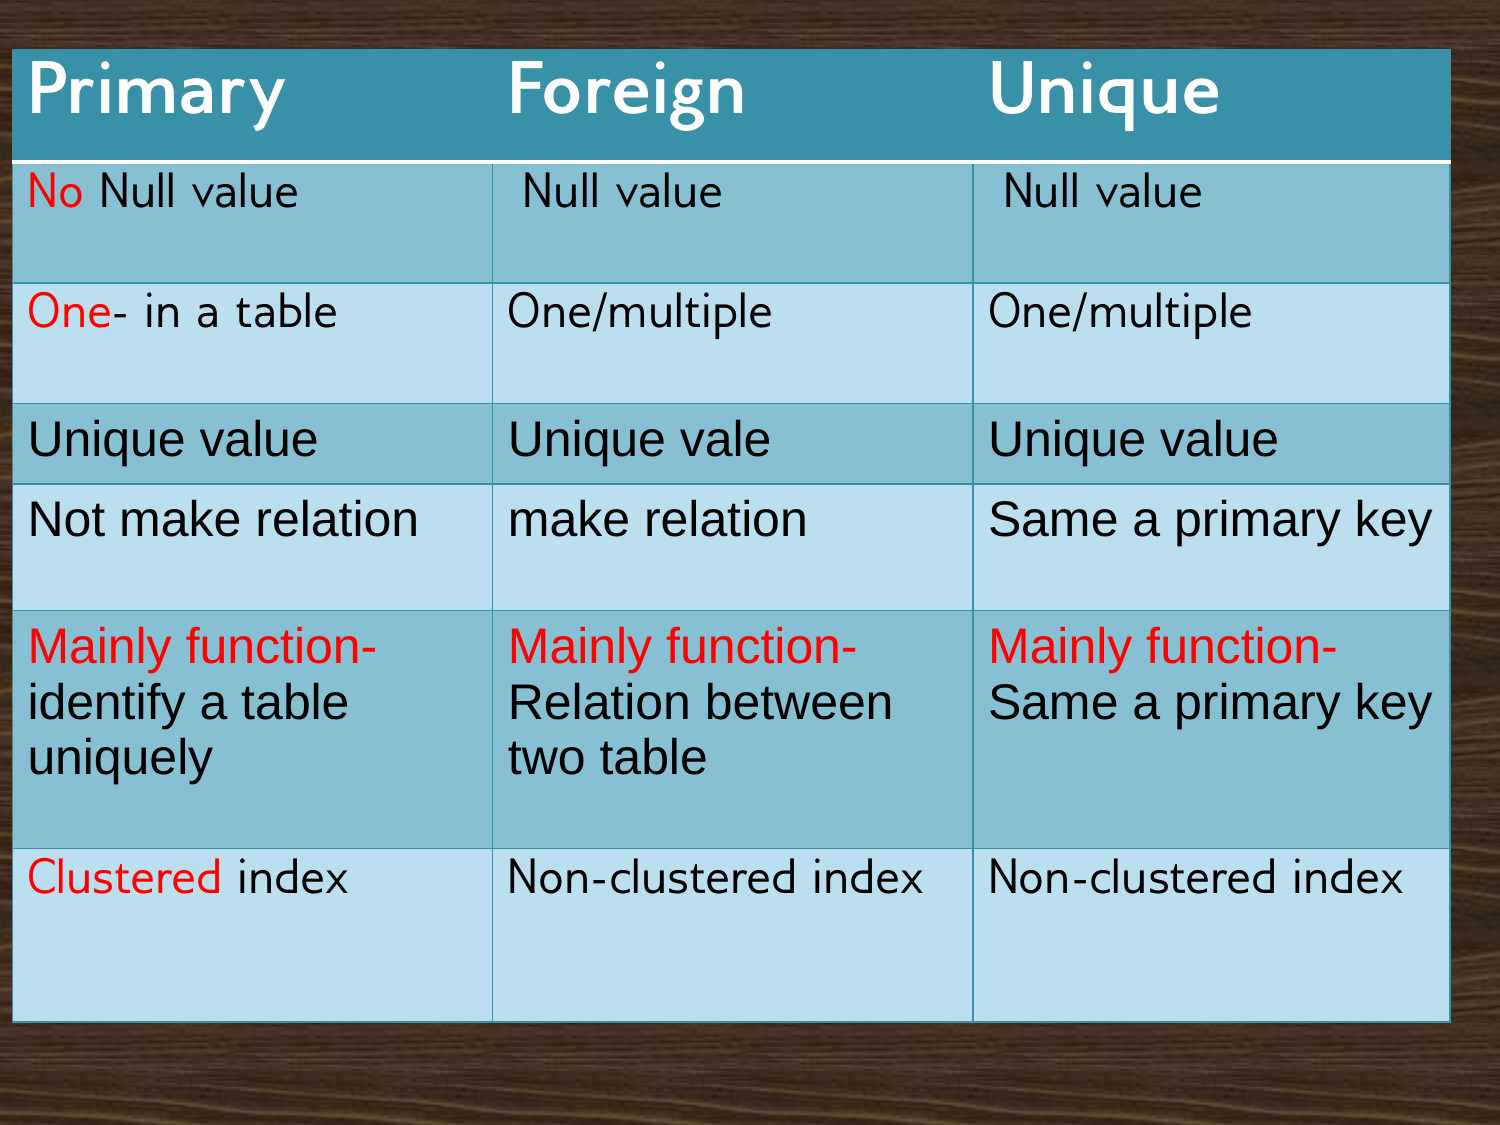

| Primary | Foreign | Unique |
| --- | --- | --- |
| No Null value | Null value | Null value |
| One- in a table | One/multiple | One/multiple |
| Unique value | Unique vale | Unique value |
| Not make relation | make relation | Same a primary key |
| Mainly function-identify a table uniquely | Mainly function-Relation between two table | Mainly function-Same a primary key |
| Clustered index | Non-clustered index | Non-clustered index |